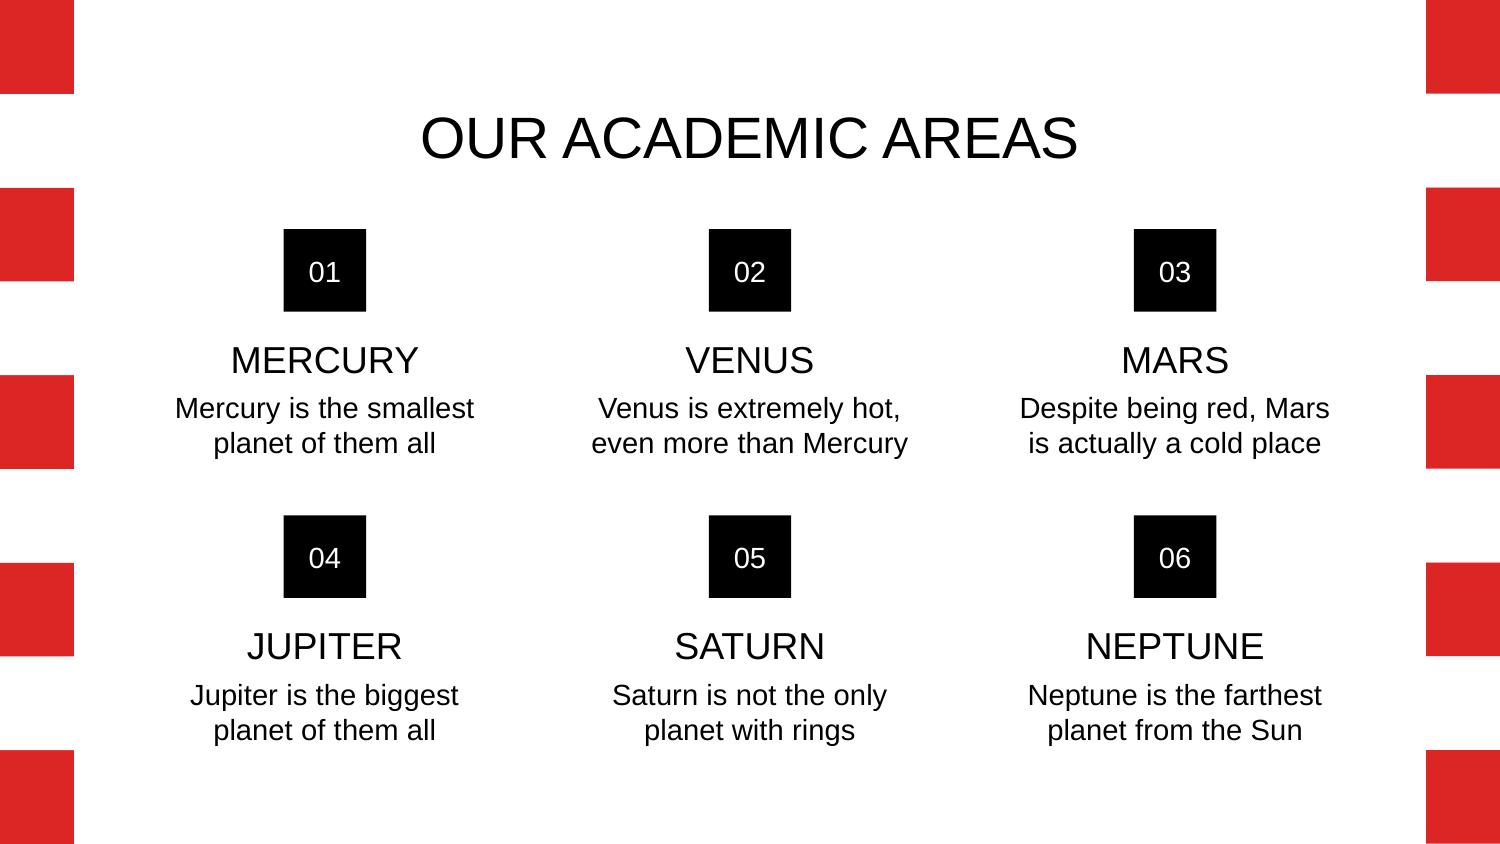

# OUR ACADEMIC AREAS
01
02
03
MERCURY
VENUS
MARS
Mercury is the smallest planet of them all
Venus is extremely hot, even more than Mercury
Despite being red, Mars is actually a cold place
04
05
06
JUPITER
SATURN
NEPTUNE
Jupiter is the biggest planet of them all
Saturn is not the only planet with rings
Neptune is the farthest planet from the Sun